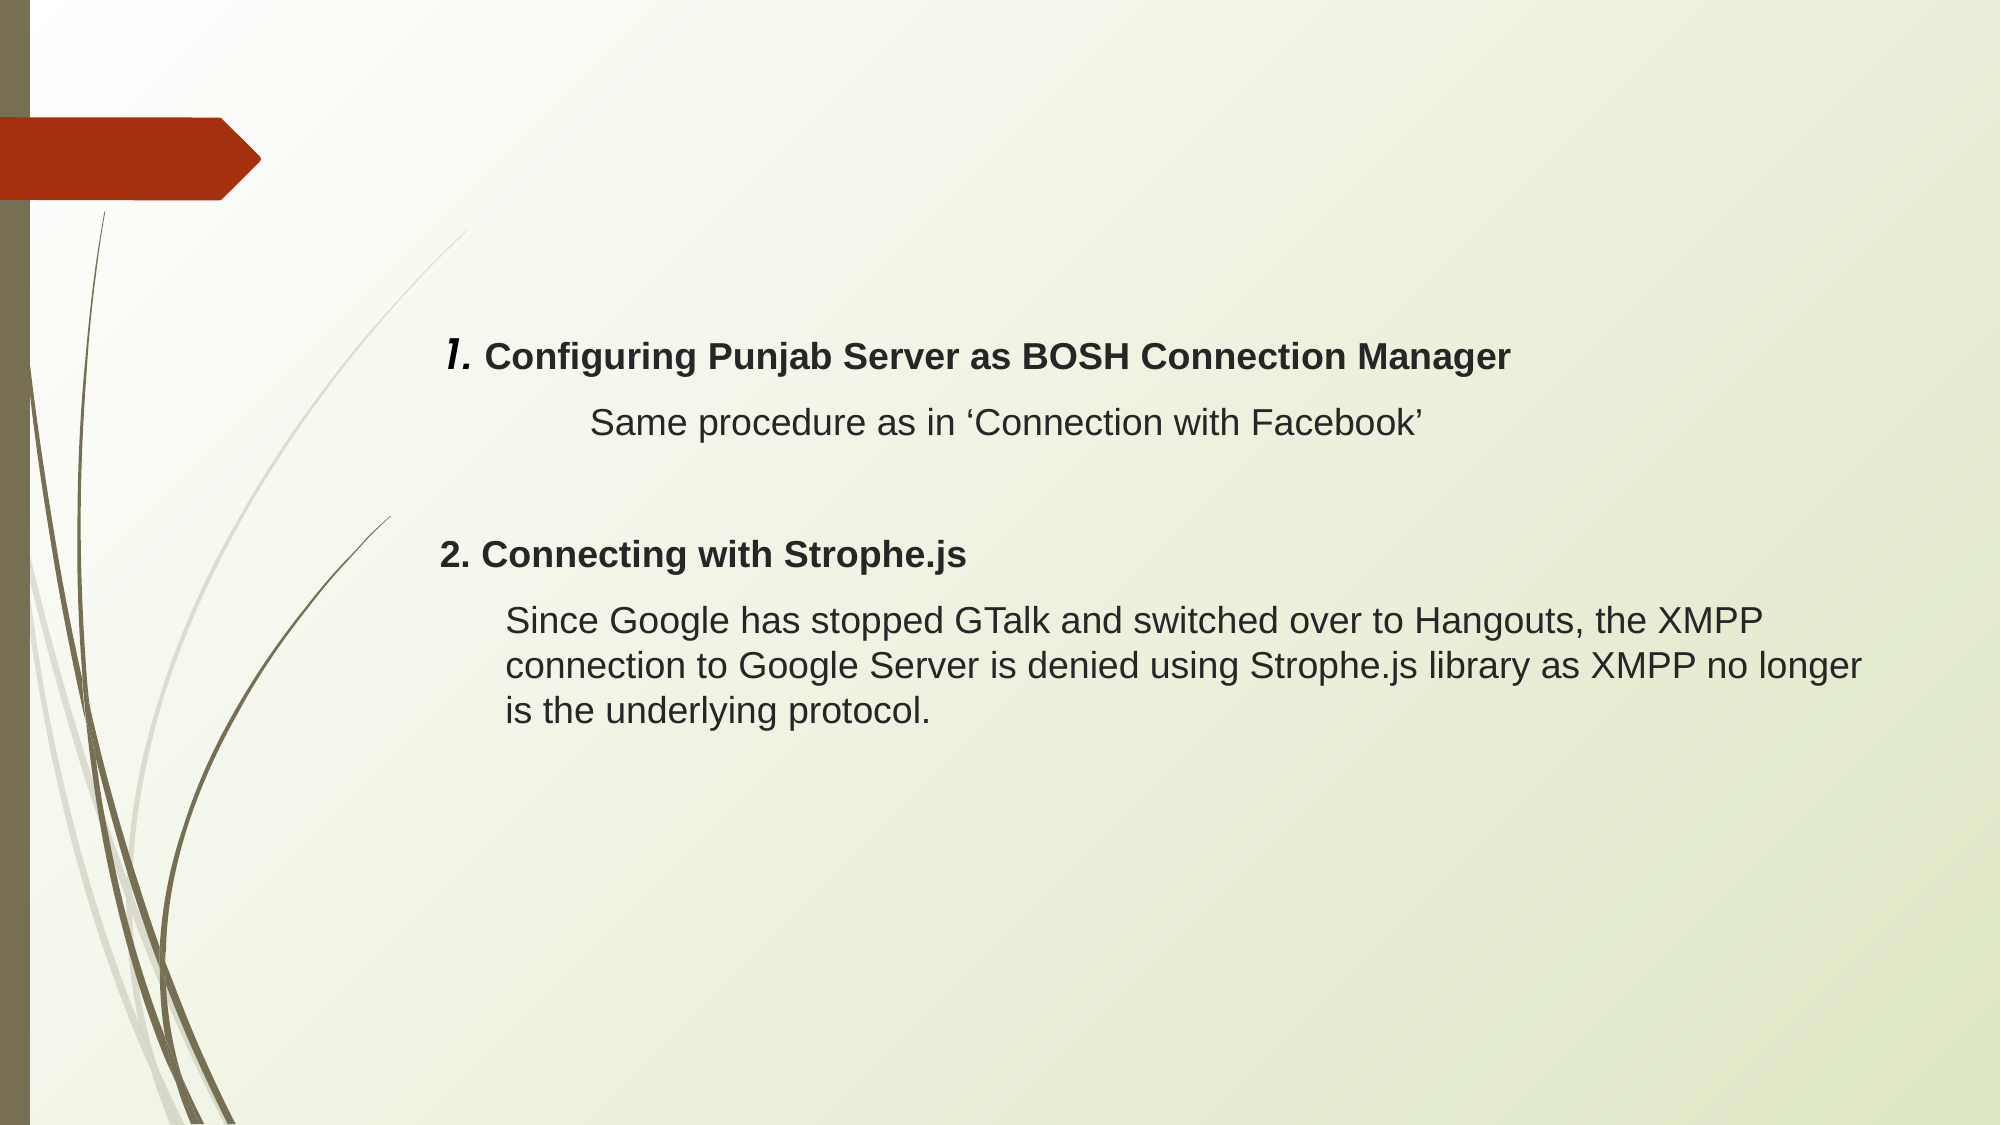

#
1. Configuring Punjab Server as BOSH Connection Manager
	Same procedure as in ‘Connection with Facebook’

2. Connecting with Strophe.js
Since Google has stopped GTalk and switched over to Hangouts, the XMPP connection to Google Server is denied using Strophe.js library as XMPP no longer is the underlying protocol.